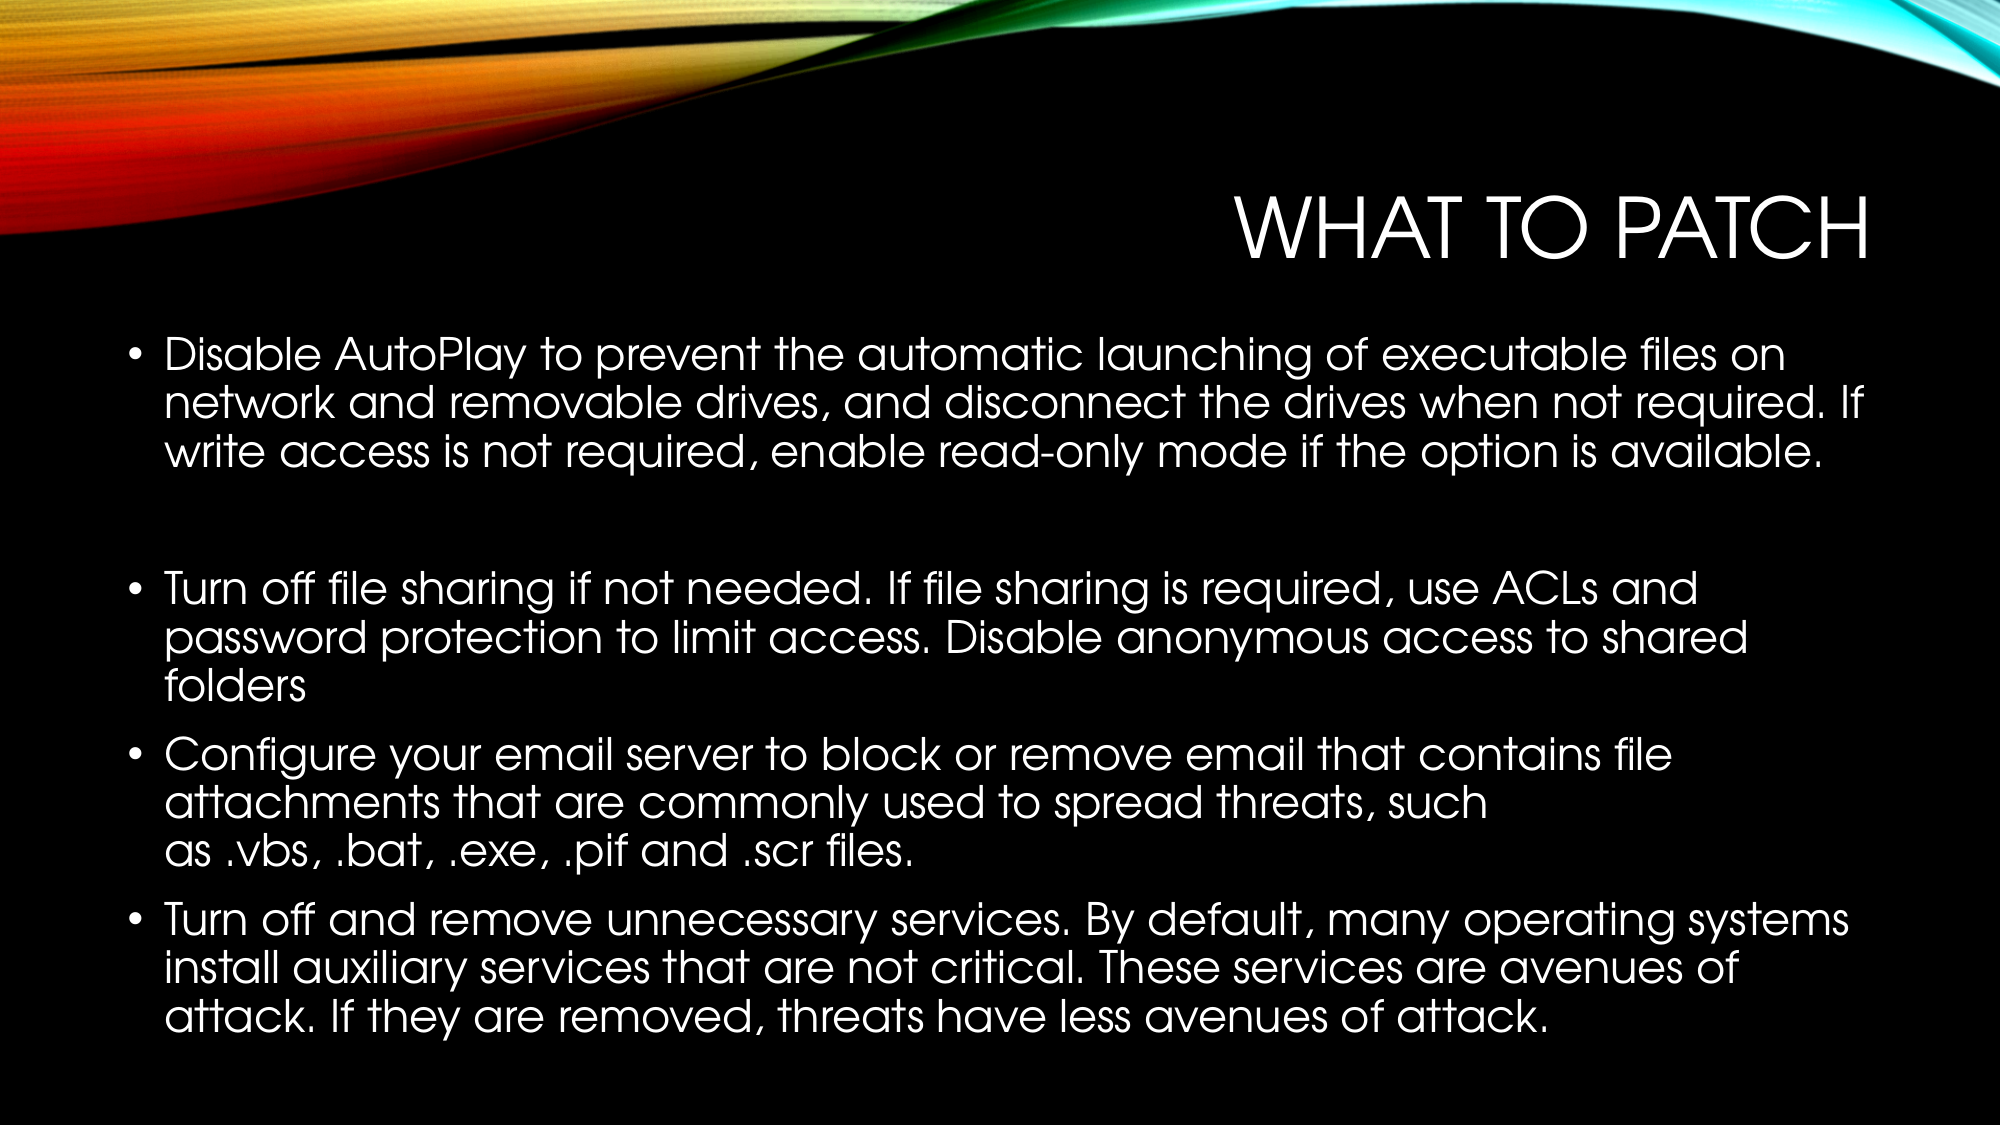

# What to patch
Disable AutoPlay to prevent the automatic launching of executable files on network and removable drives, and disconnect the drives when not required. If write access is not required, enable read-only mode if the option is available.

Turn off file sharing if not needed. If file sharing is required, use ACLs and password protection to limit access. Disable anonymous access to shared folders
Configure your email server to block or remove email that contains file attachments that are commonly used to spread threats, such as .vbs, .bat, .exe, .pif and .scr files.
Turn off and remove unnecessary services. By default, many operating systems install auxiliary services that are not critical. These services are avenues of attack. If they are removed, threats have less avenues of attack.